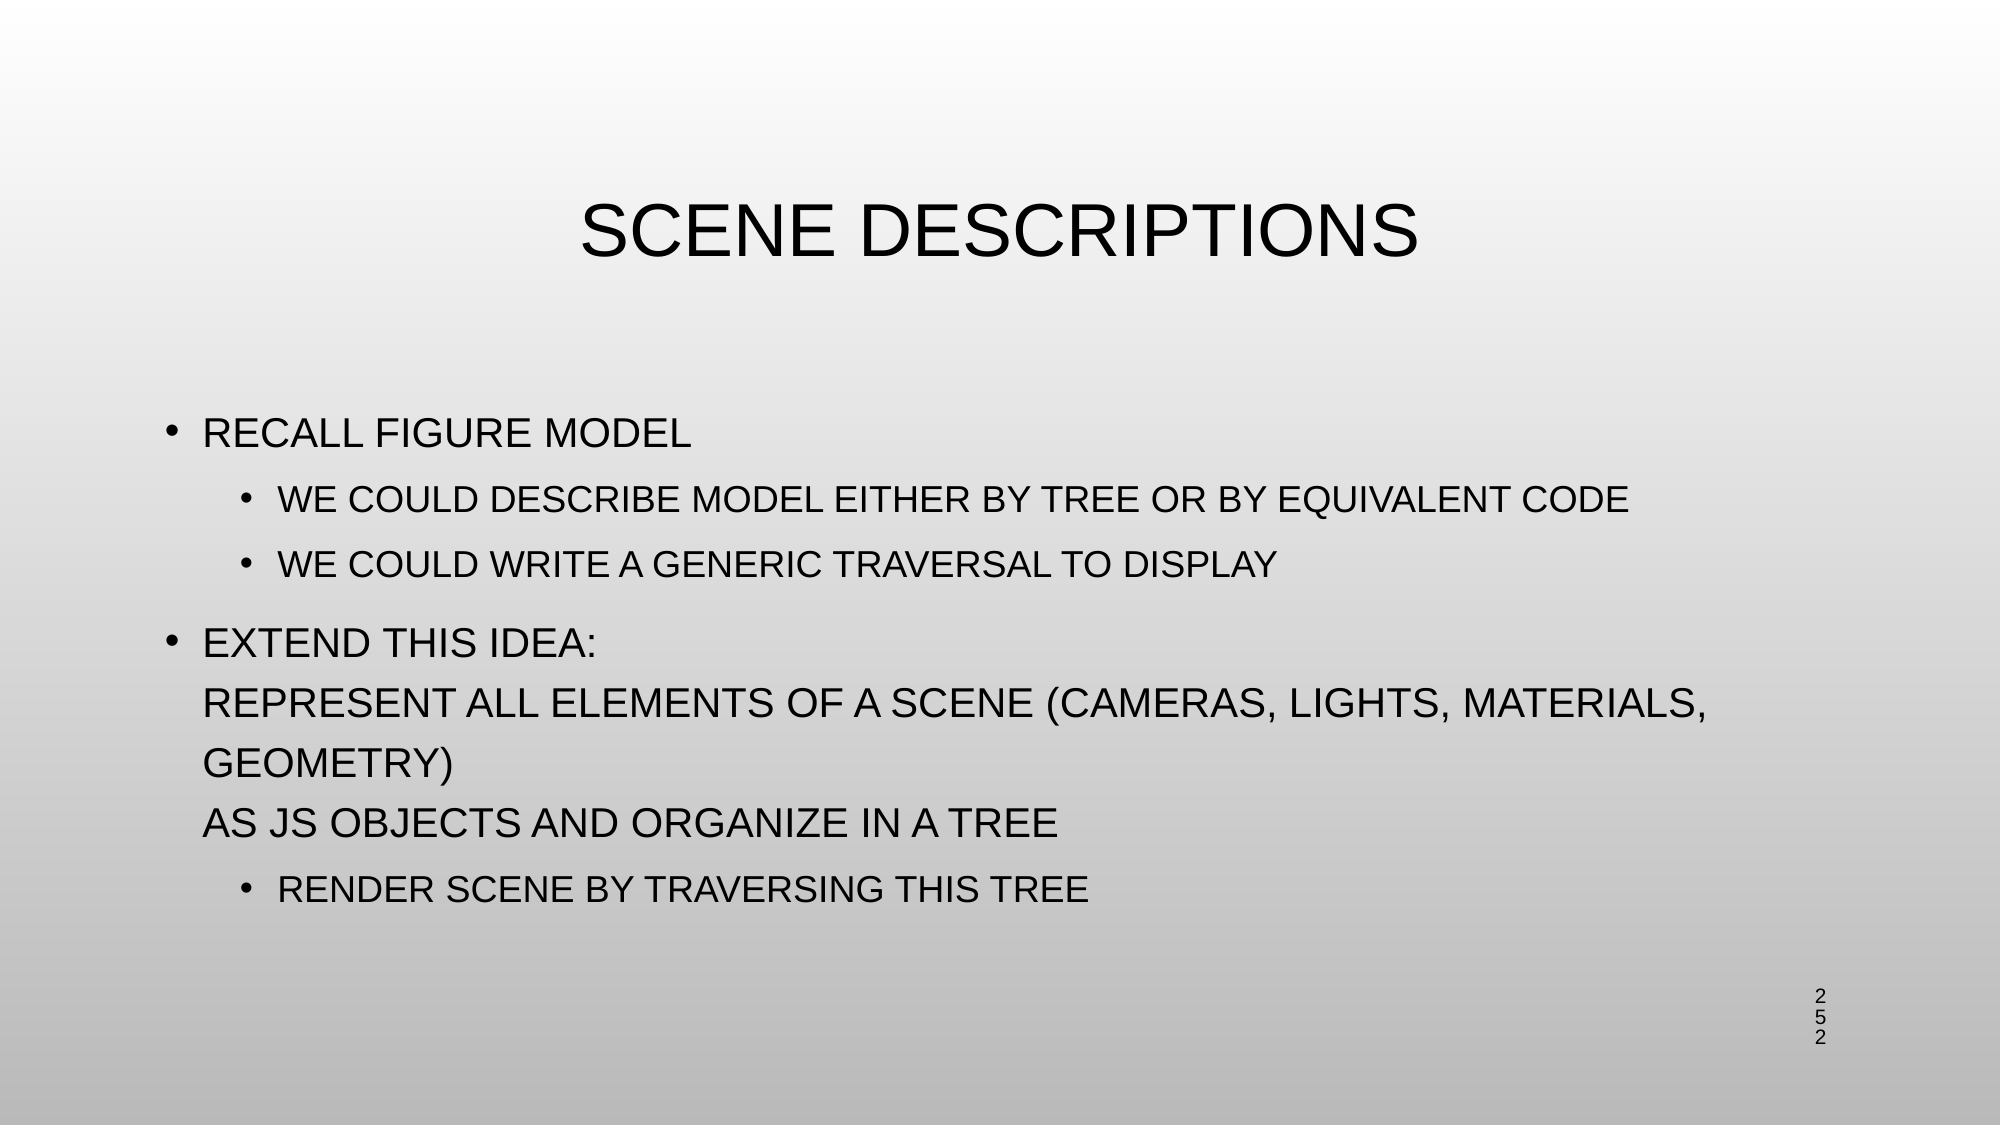

# Scene Descriptions
Recall figure model
We could describe model either by tree or by equivalent code
We could write a generic traversal to display
Extend this idea:
Represent all elements of a scene (cameras, lights, materials, geometry)
as JS objects and organize in a tree
Render scene by traversing this tree

252